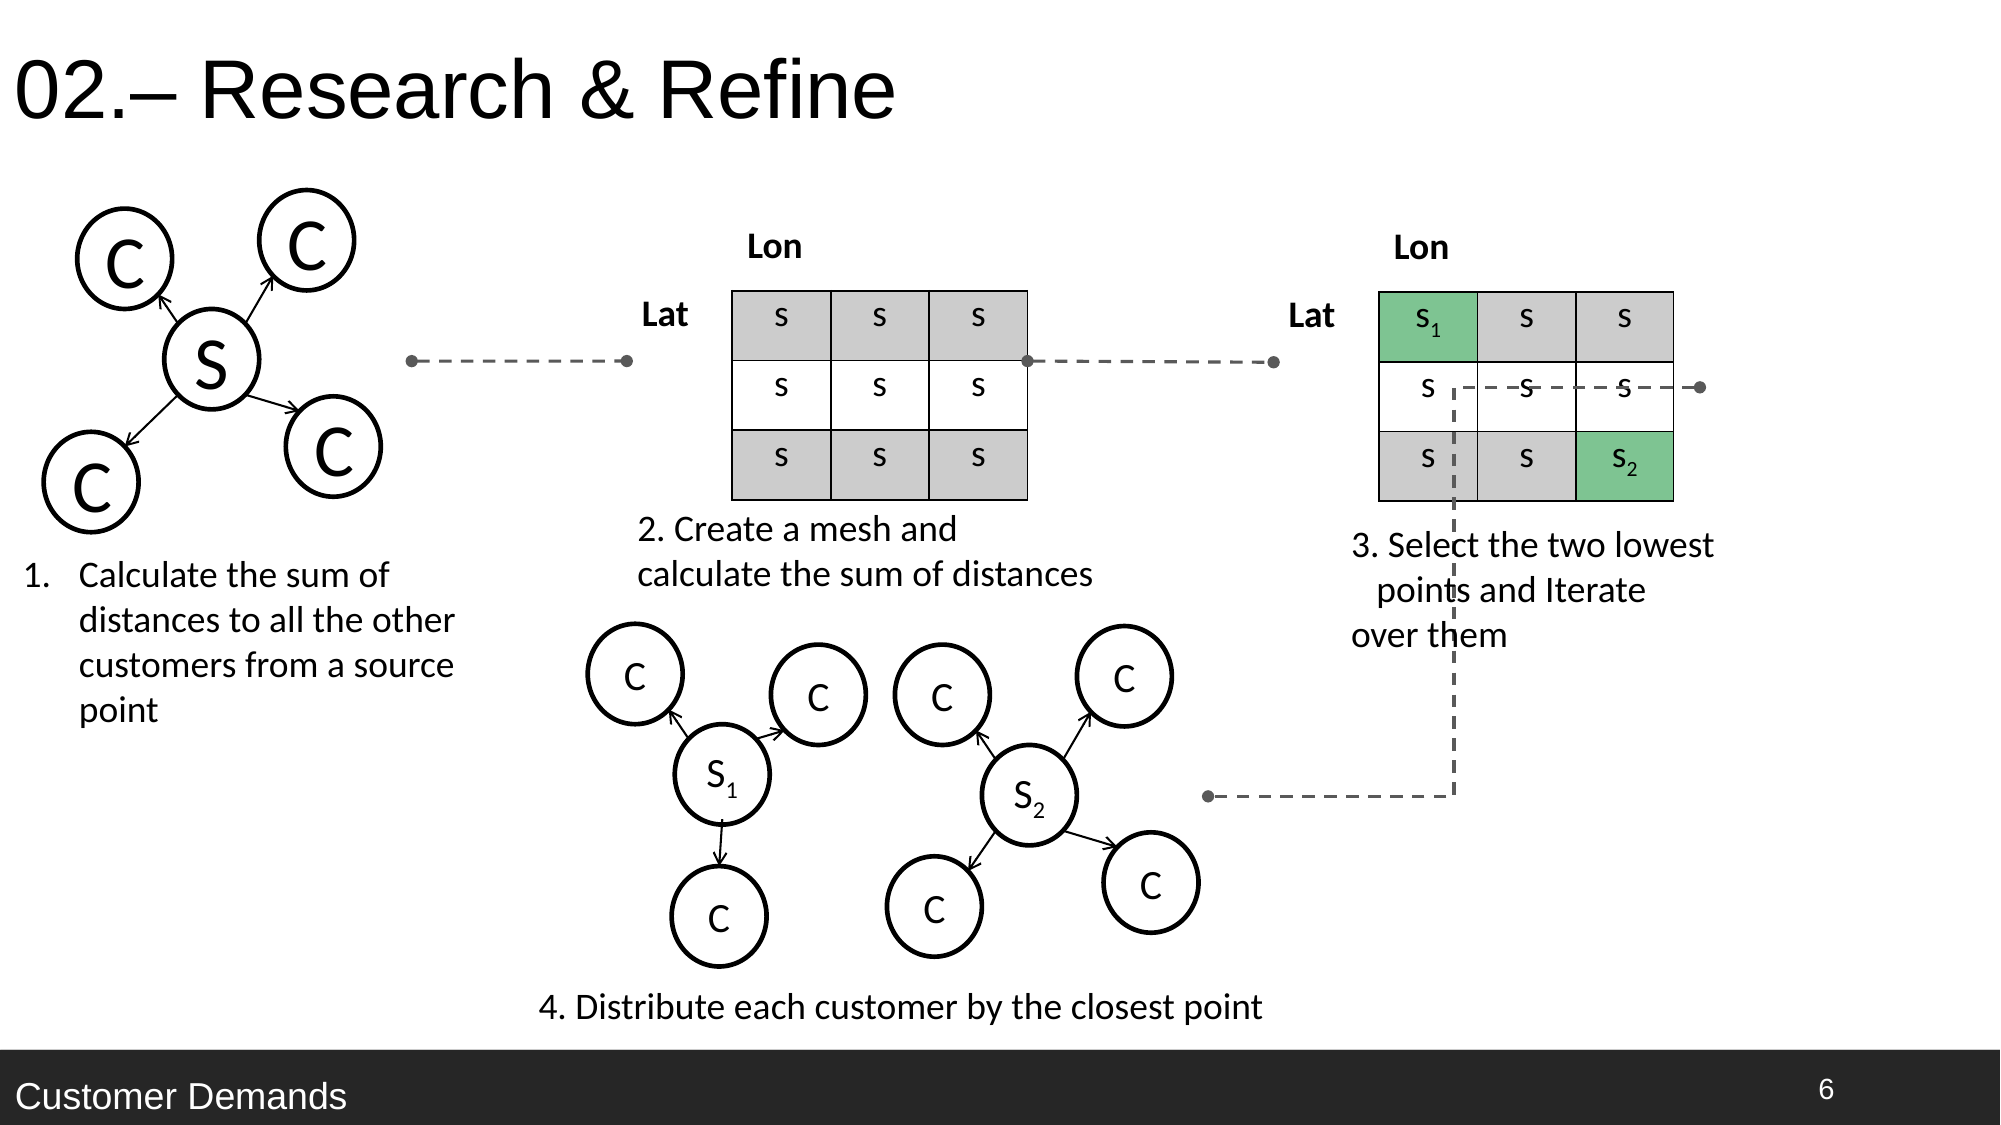

02.– Research & Refine
C
C
S
C
C
|  | Lon |  |  |
| --- | --- | --- | --- |
| Lat | s | s | s |
|  | s | s | s |
|  | s | s | s |
|  | Lon |  |  |
| --- | --- | --- | --- |
| Lat | s1 | s | s |
|  | s | s | s |
|  | s | s | s2 |
2. Create a mesh and
calculate the sum of distances
3. Select the two lowest    points and Iterate over them
Calculate the sum of distances to all the other customers from a source point
C
C
C
C
S1
S2
C
C
C
4. Distribute each customer by the closest point
6
Customer Demands